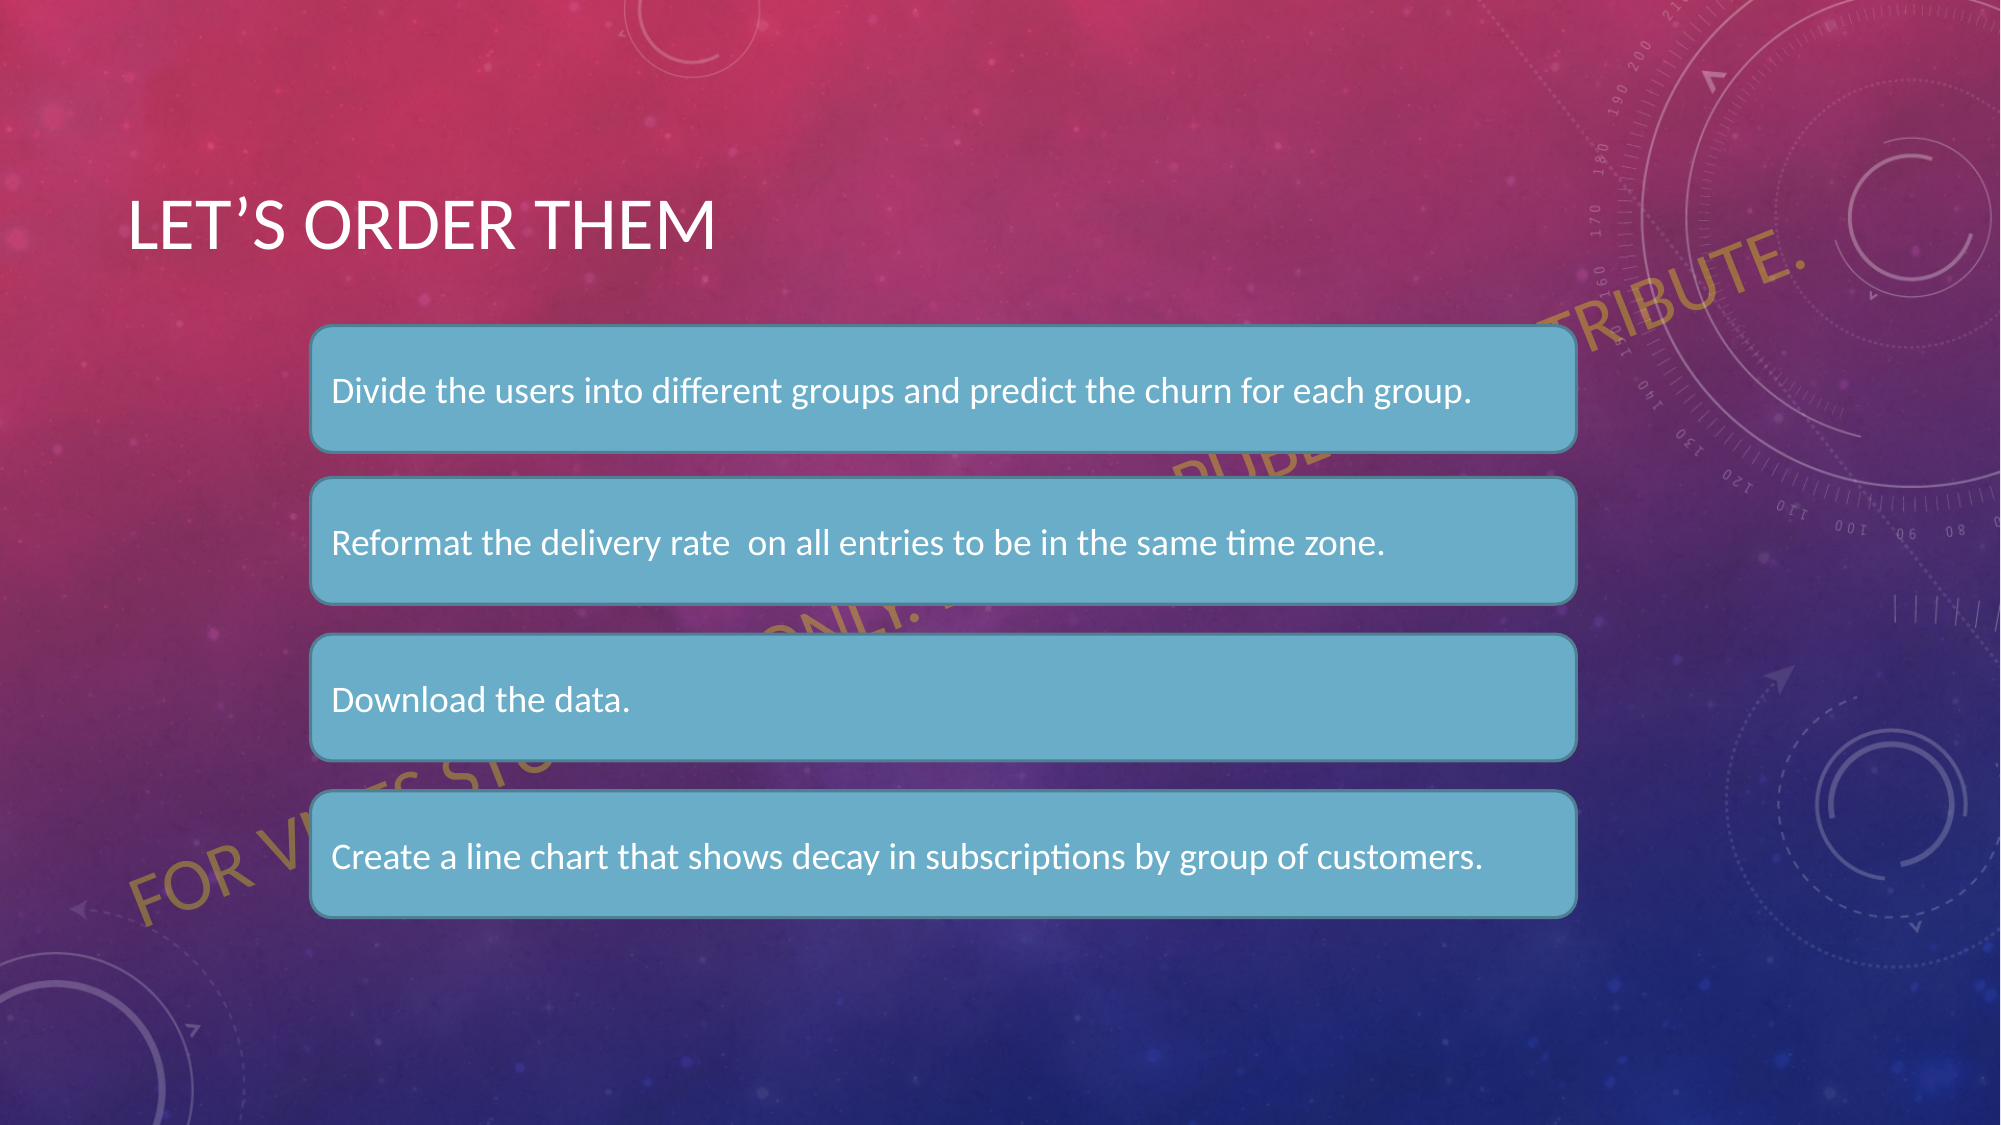

# Let’s Order them
Divide the users into different groups and predict the churn for each group.
Reformat the delivery rate  on all entries to be in the same time zone.
Download the data.
Create a line chart that shows decay in subscriptions by group of customers.